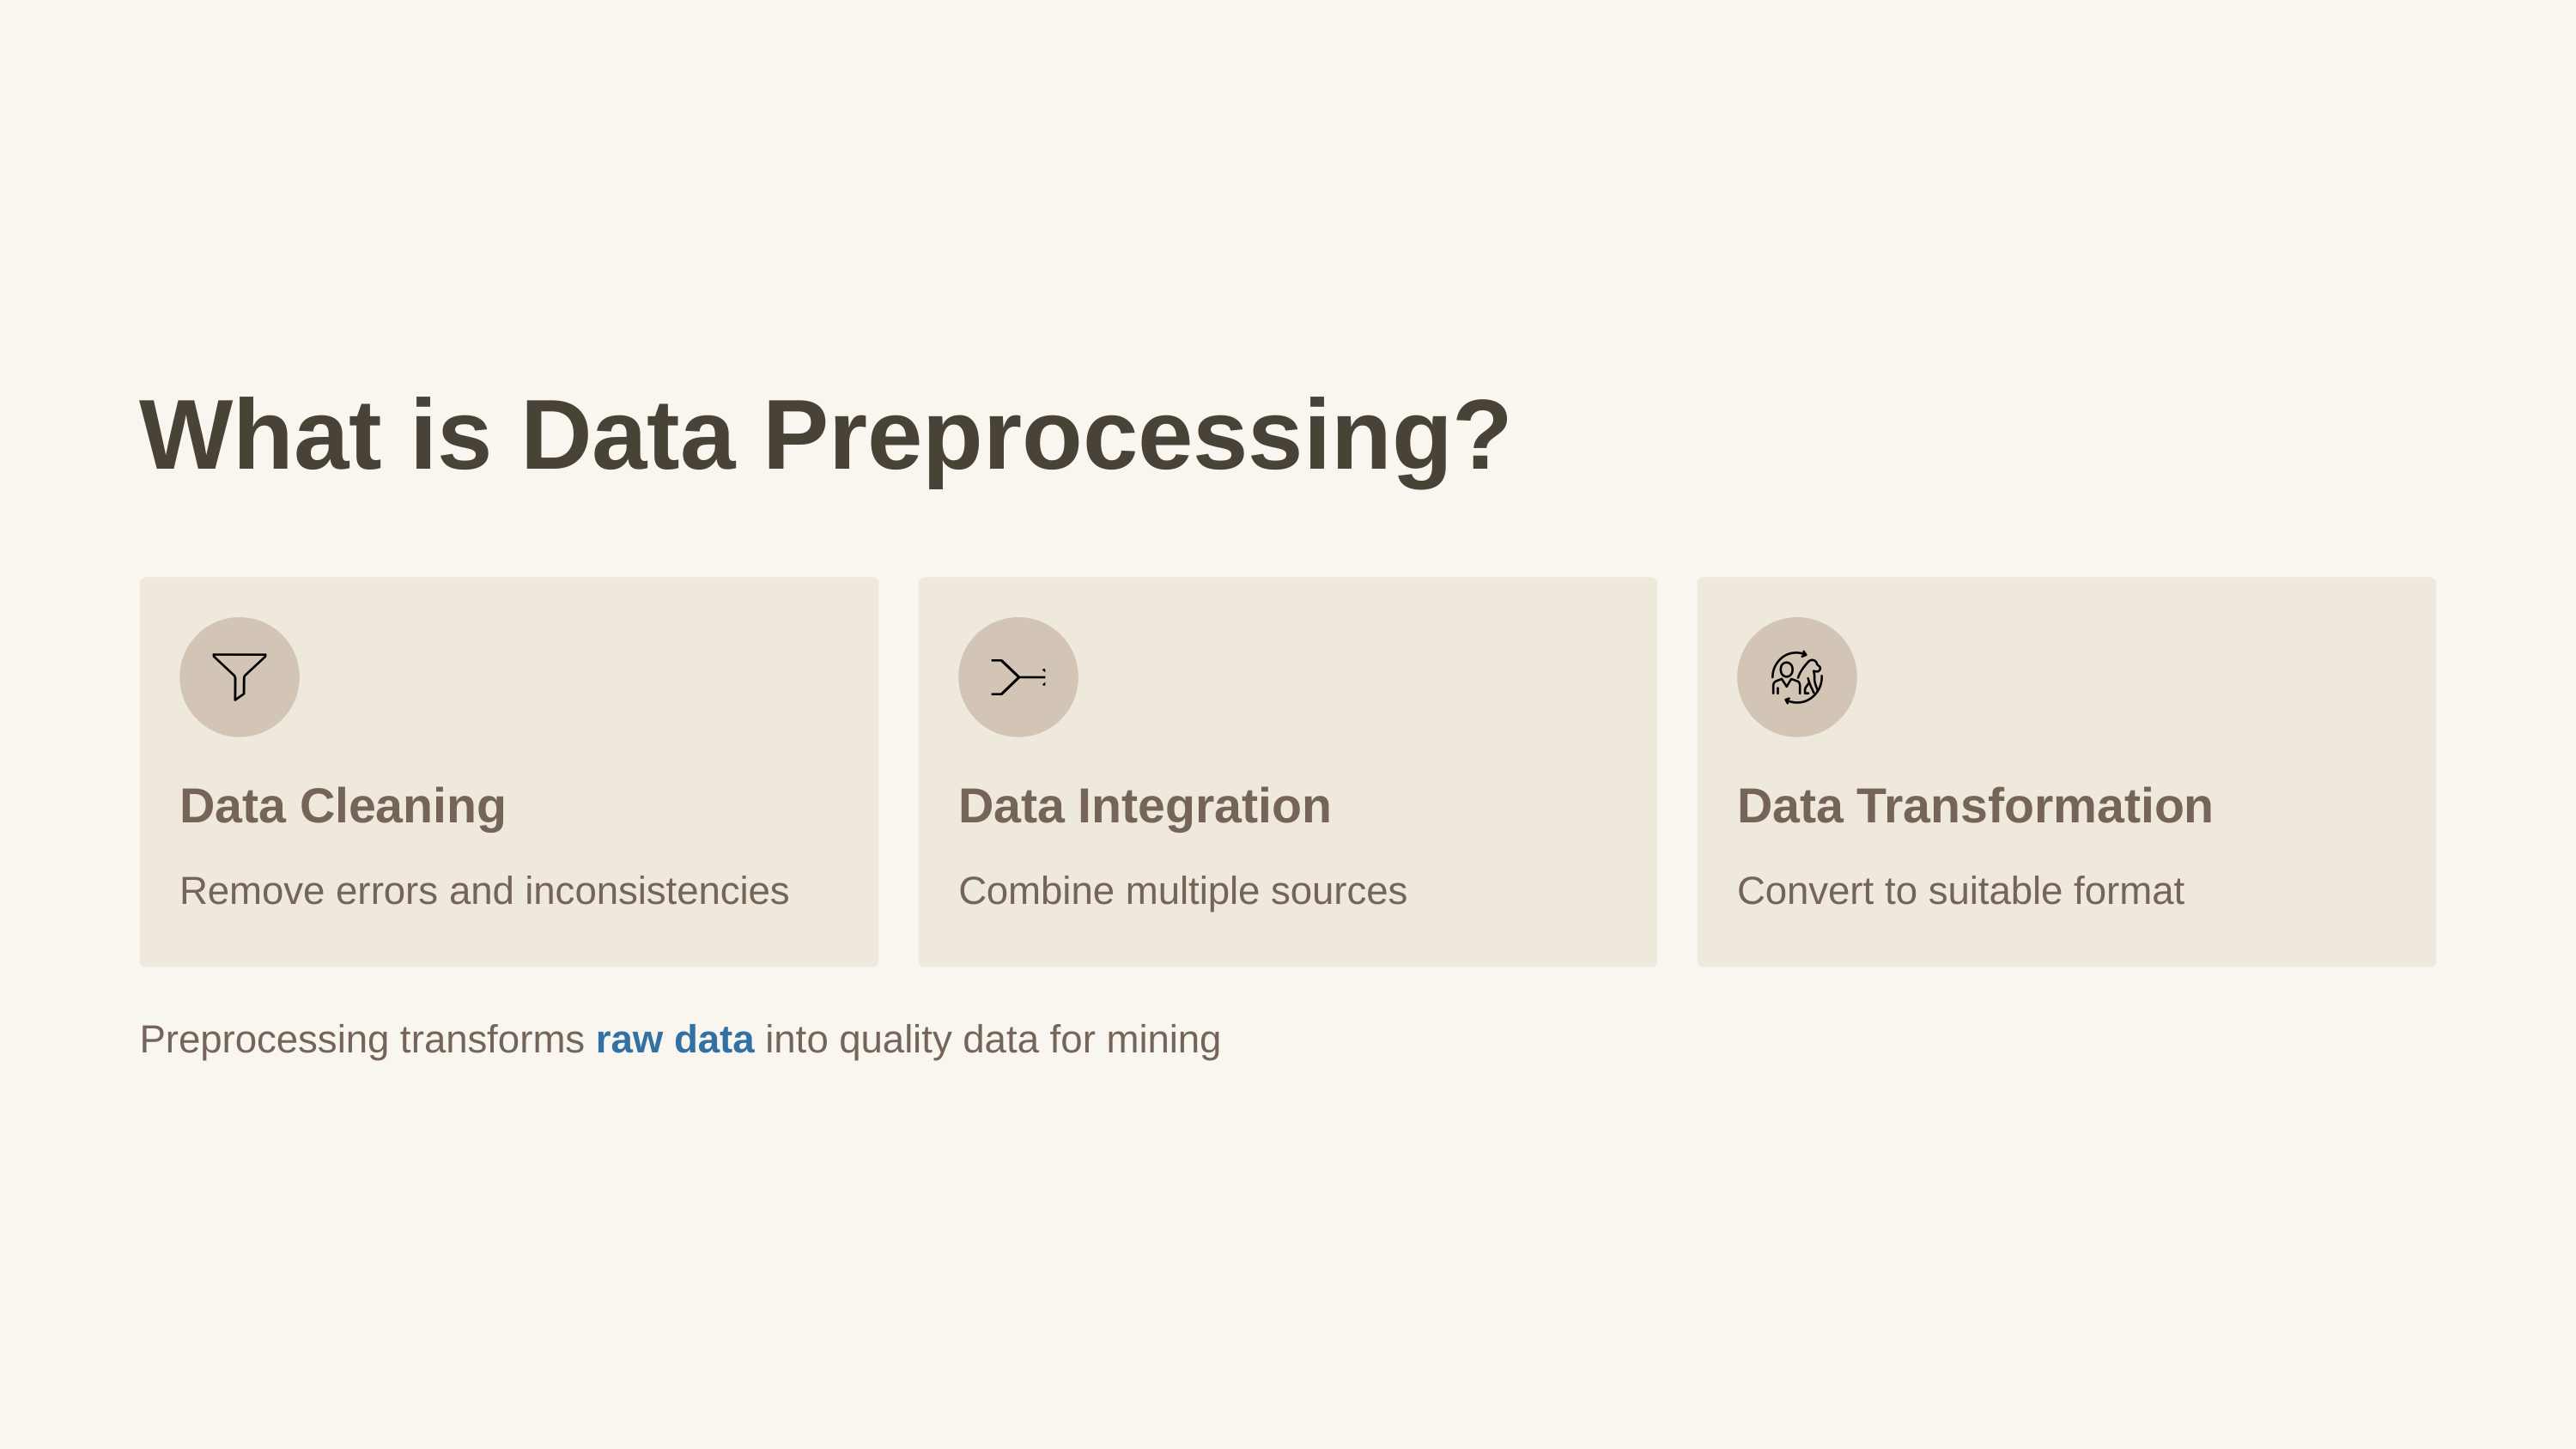

What is Data Preprocessing?

Data Cleaning
Data Integration
Data Transformation
Remove errors and inconsistencies
Combine multiple sources
Convert to suitable format
Preprocessing transforms raw data into quality data for mining